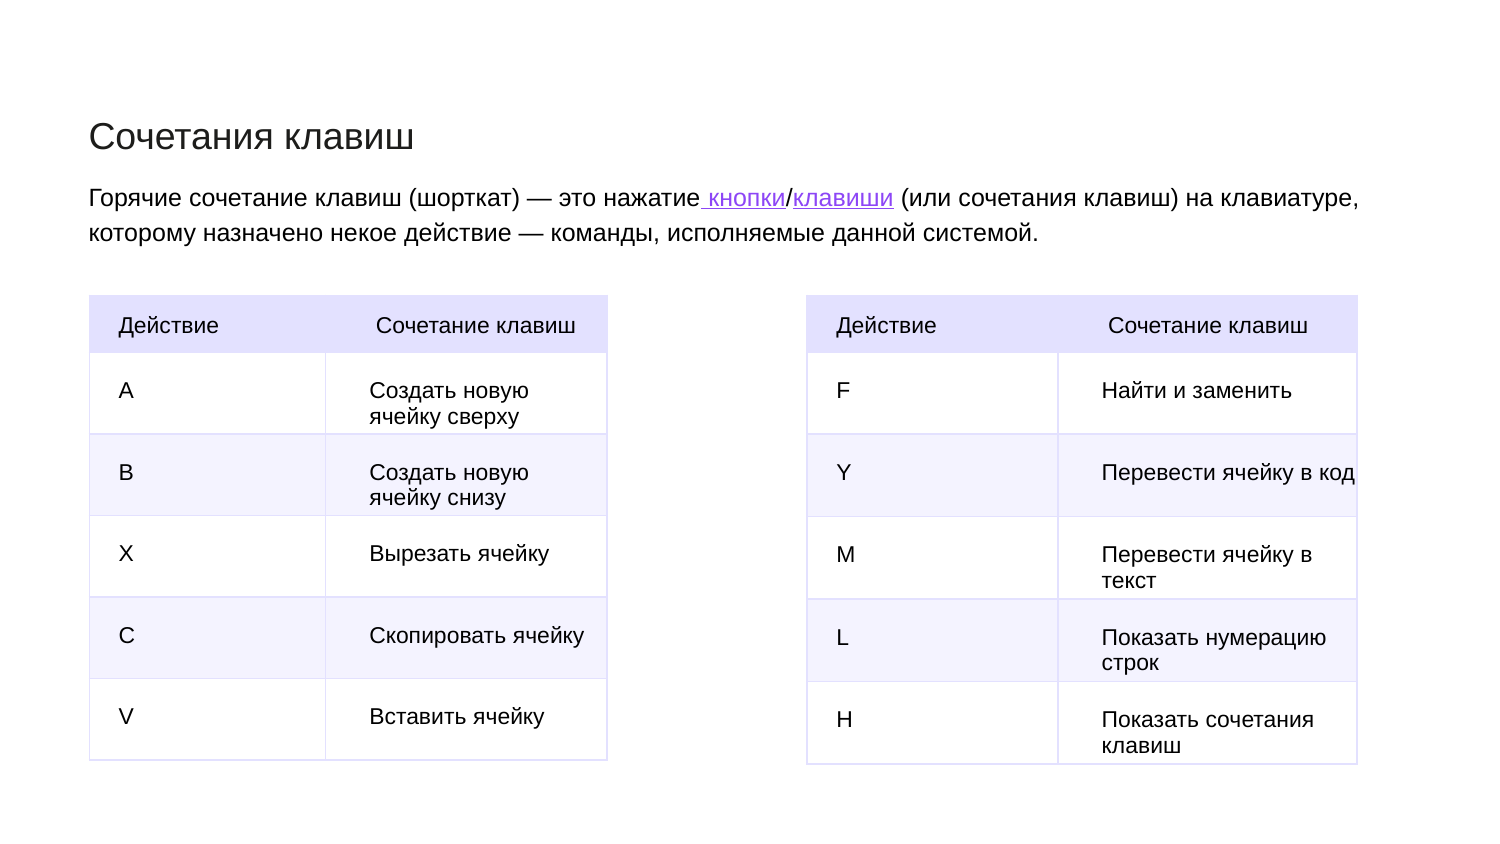

Сочетания клавиш
Горячие сочетание клавиш (шорткат) — это нажатие кнопки/клавиши (или сочетания клавиш) на клавиатуре, которому назначено некое действие — команды, исполняемые данной системой.
| Действие | Сочетание клавиш |
| --- | --- |
| А | Создать новую ячейку сверху |
| B | Создать новую ячейку снизу |
| X | Вырезать ячейку |
| C | Скопировать ячейку |
| V | Вставить ячейку |
| Действие | Сочетание клавиш |
| --- | --- |
| F | Найти и заменить |
| Y | Перевести ячейку в код |
| M | Перевести ячейку в текст |
| L | Показать нумерацию строк |
| H | Показать сочетания клавиш |